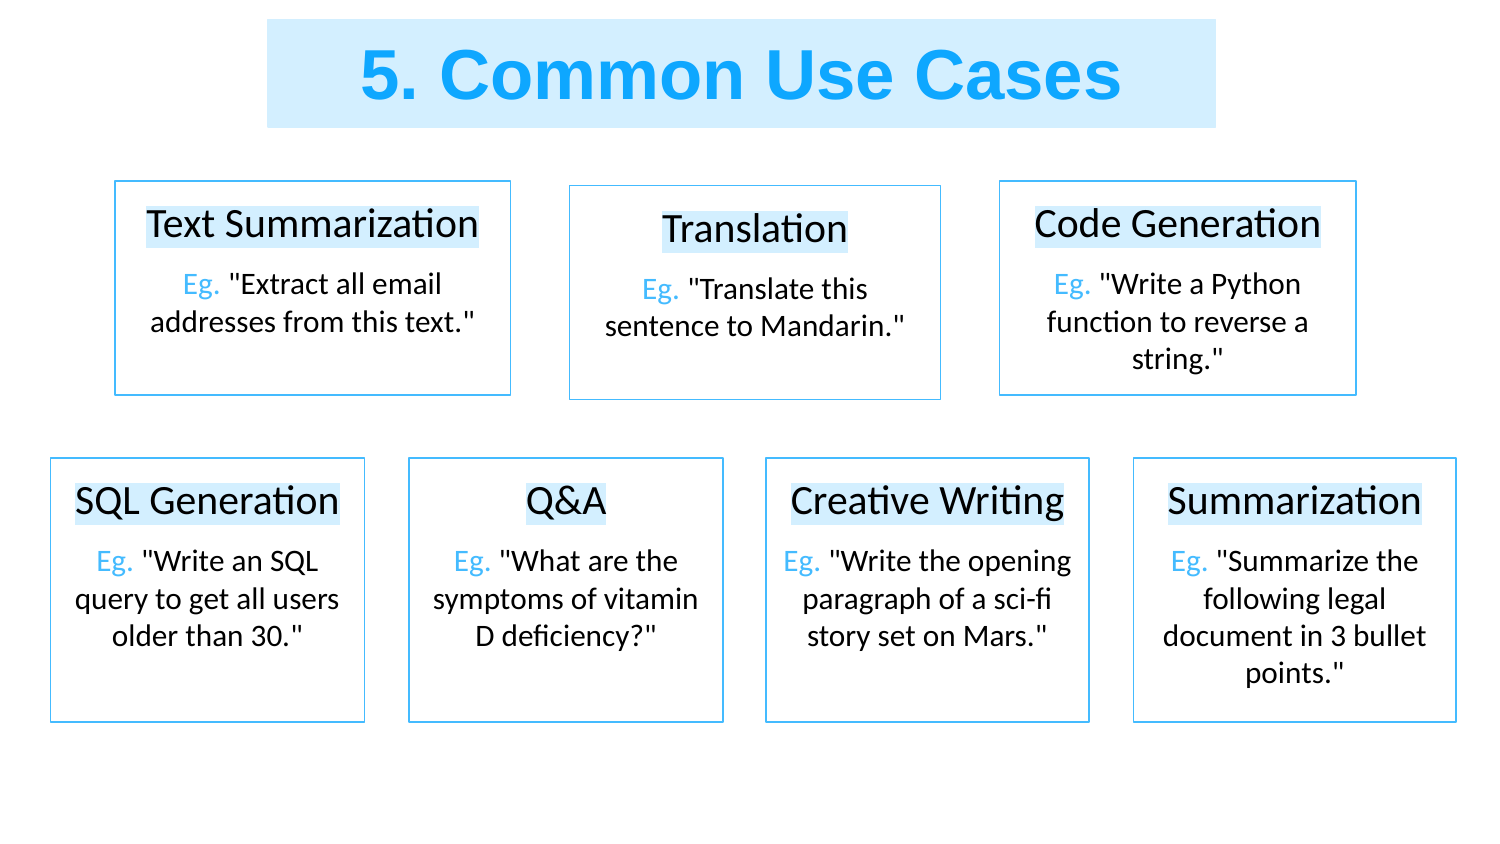

5. Common Use Cases

Code Generation

Eg. "Write a Python function to reverse a string."
Text Summarization

Eg. "Extract all email addresses from this text."
Translation

Eg. "Translate this sentence to Mandarin."
SQL Generation

Eg. "Write an SQL query to get all users older than 30."
Q&A

Eg. "What are the symptoms of vitamin D deficiency?"
Creative Writing

Eg. "Write the opening paragraph of a sci-fi story set on Mars."

Summarization

Eg. "Summarize the following legal document in 3 bullet points."